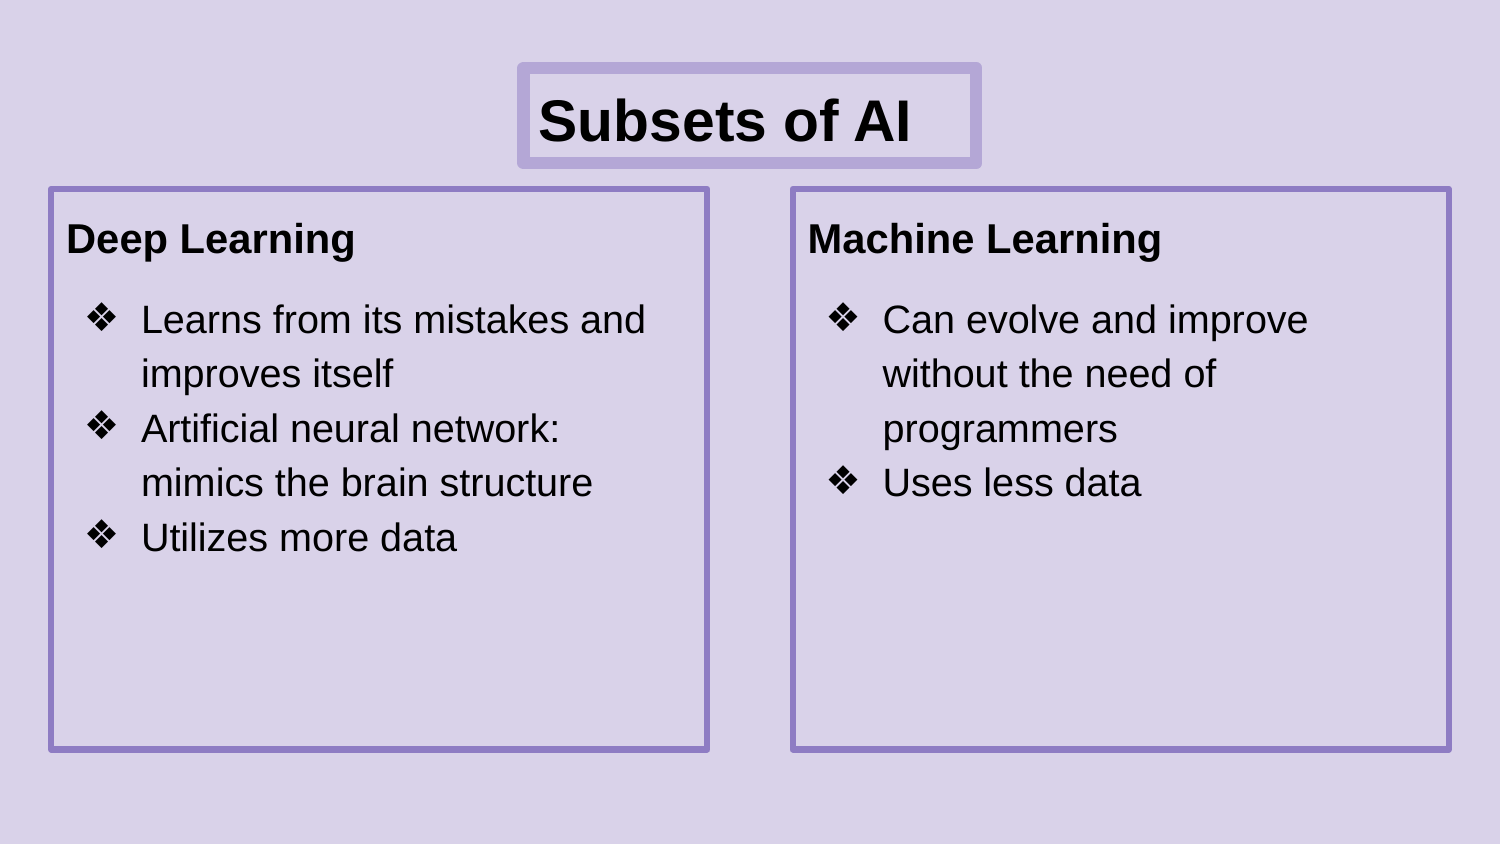

# Subsets of AI
Deep Learning
Learns from its mistakes and improves itself
Artificial neural network: mimics the brain structure
Utilizes more data
Machine Learning
Can evolve and improve without the need of programmers
Uses less data